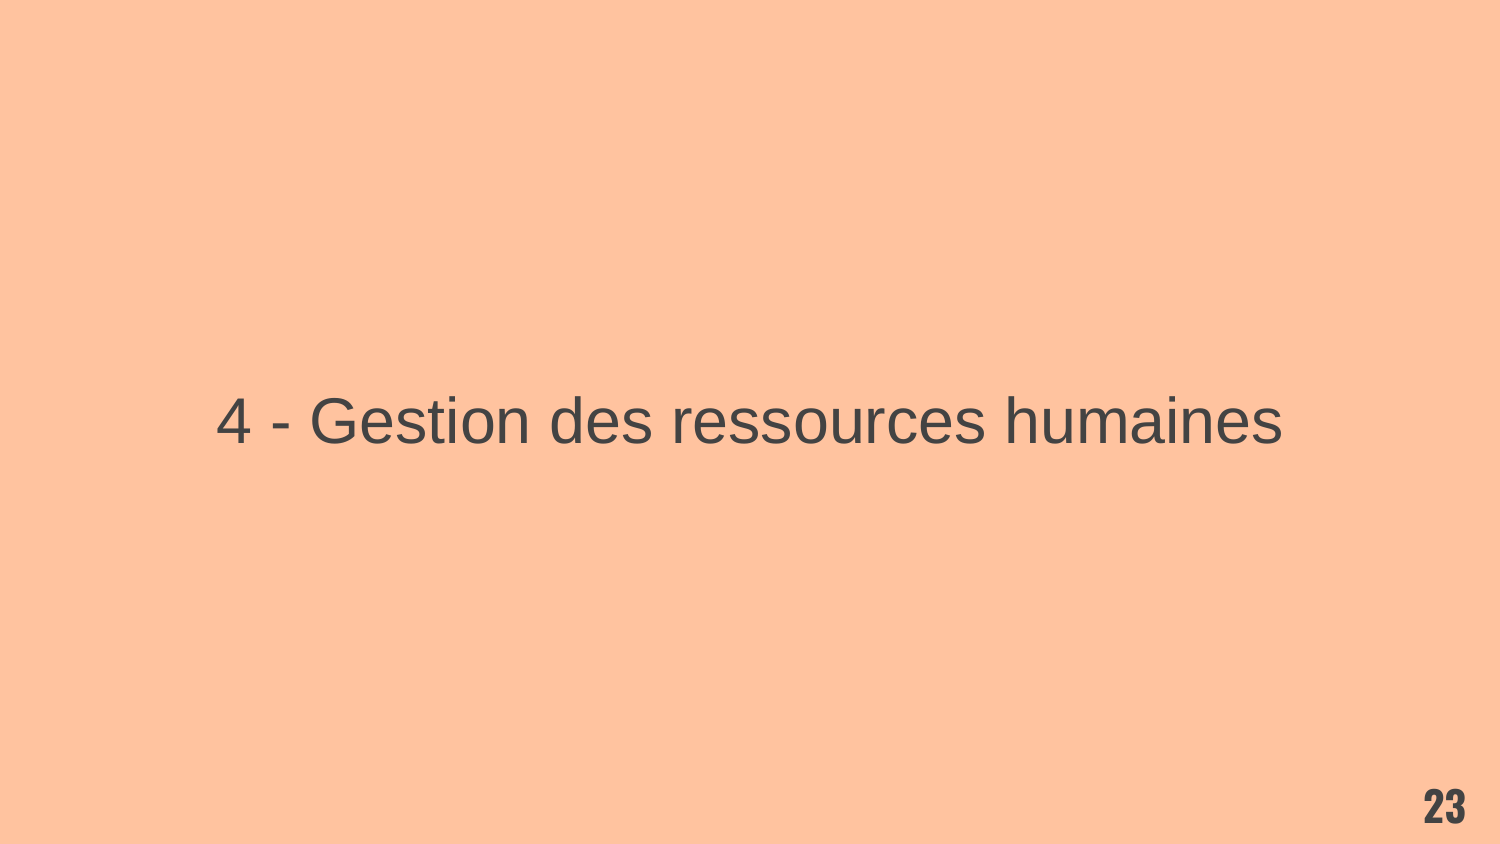

4 - Gestion des ressources humaines
23